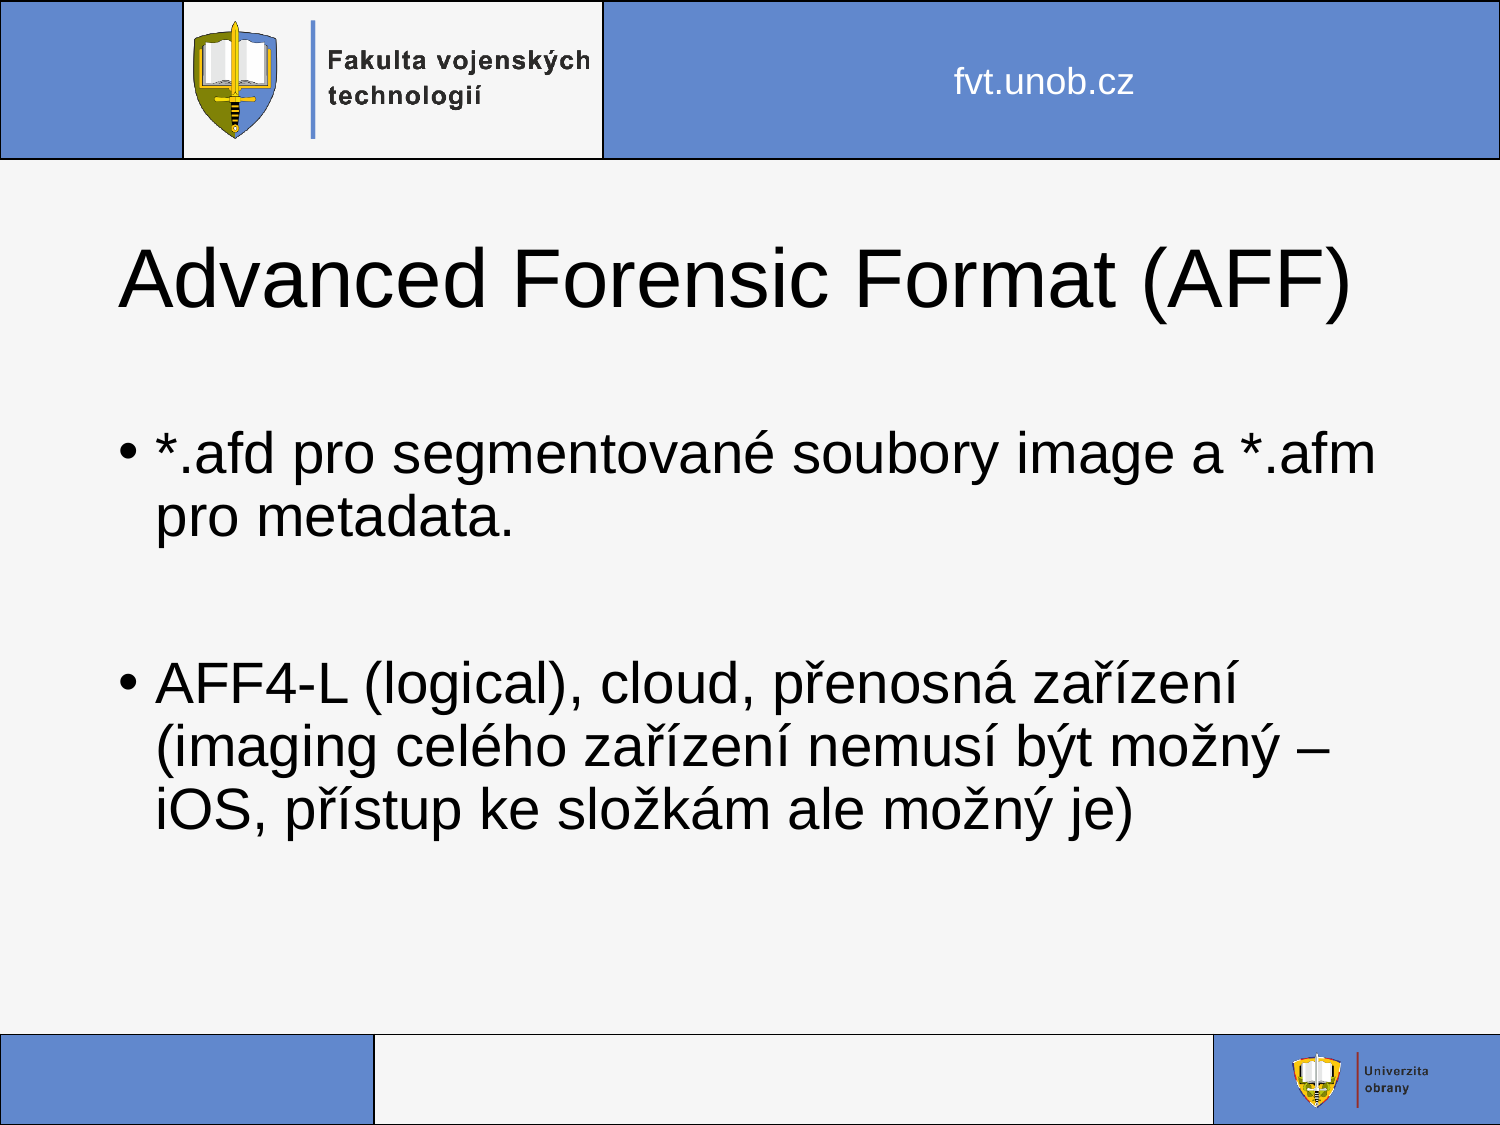

# Advanced Forensic Format (AFF)
*.afd pro segmentované soubory image a *.afm pro metadata.

AFF4-L (logical), cloud, přenosná zařízení (imaging celého zařízení nemusí být možný – iOS, přístup ke složkám ale možný je)